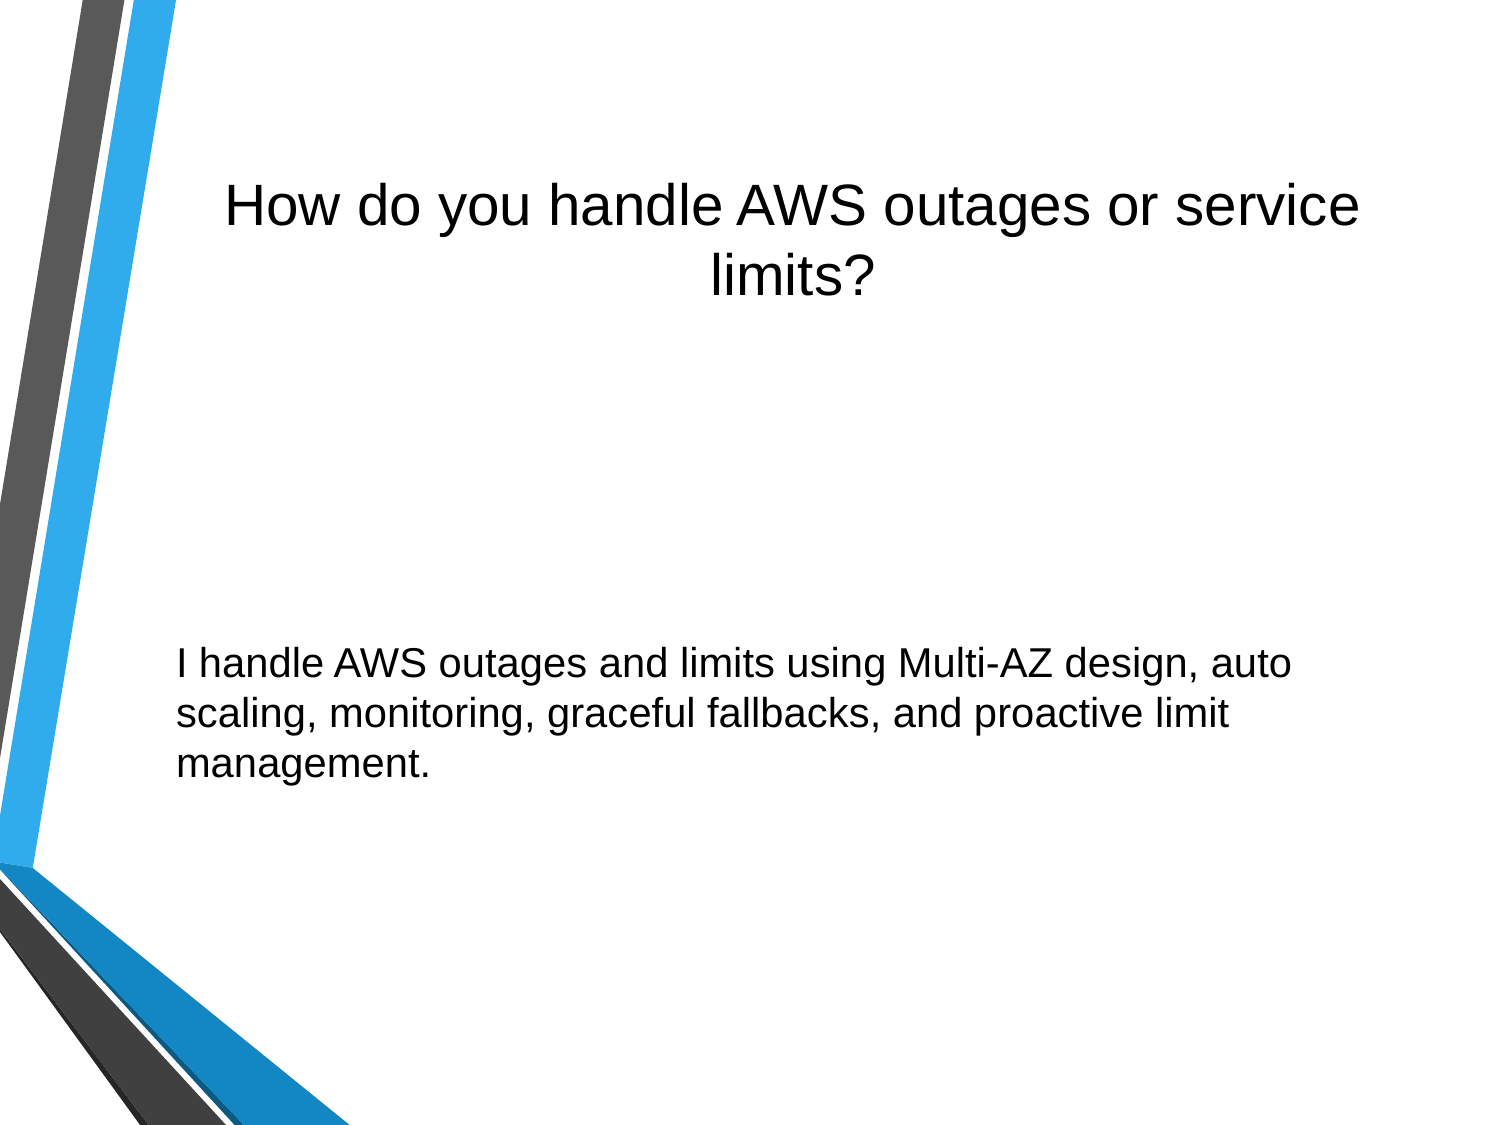

# How do you handle AWS outages or service limits?
I handle AWS outages and limits using Multi-AZ design, auto scaling, monitoring, graceful fallbacks, and proactive limit management.